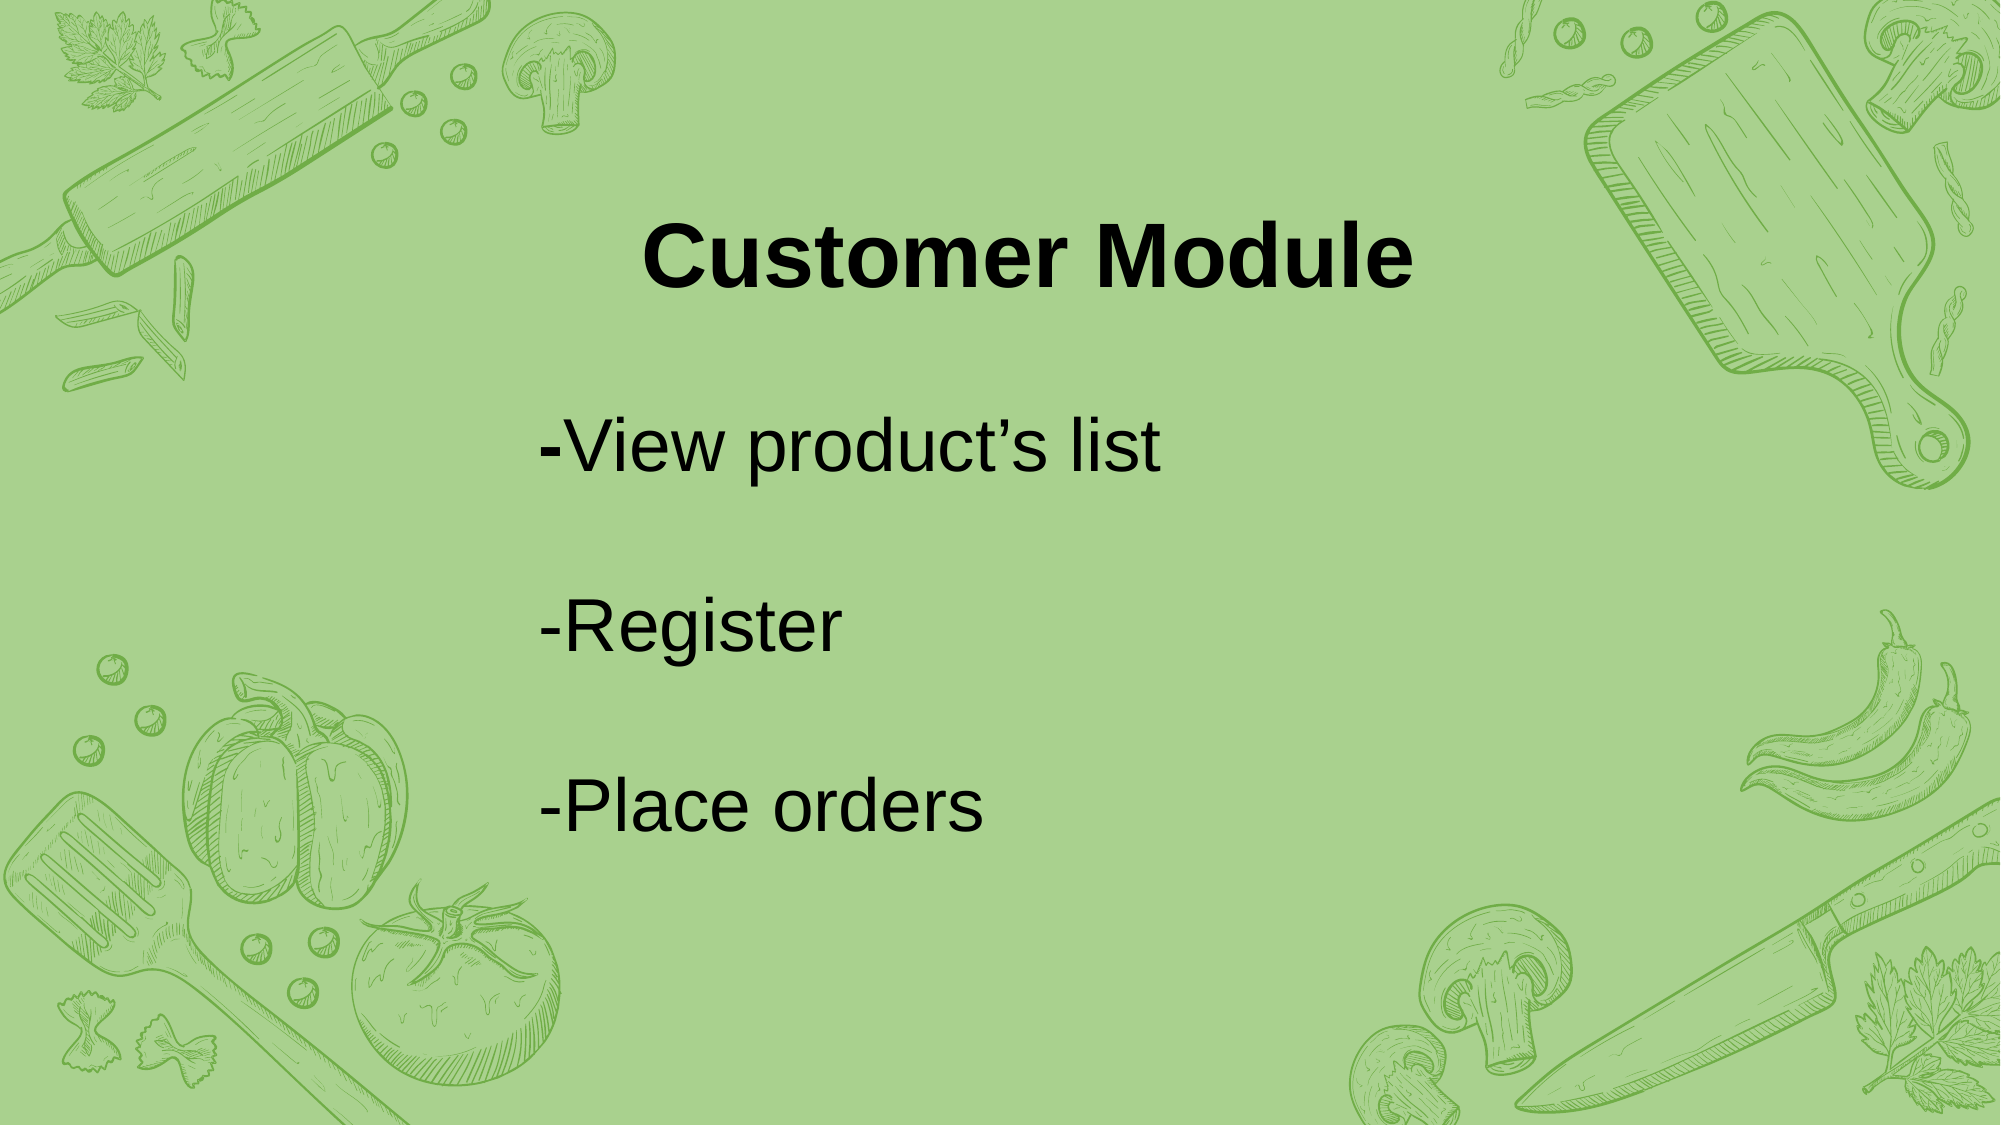

Customer Module
-View product’s list
-Register
-Place orders